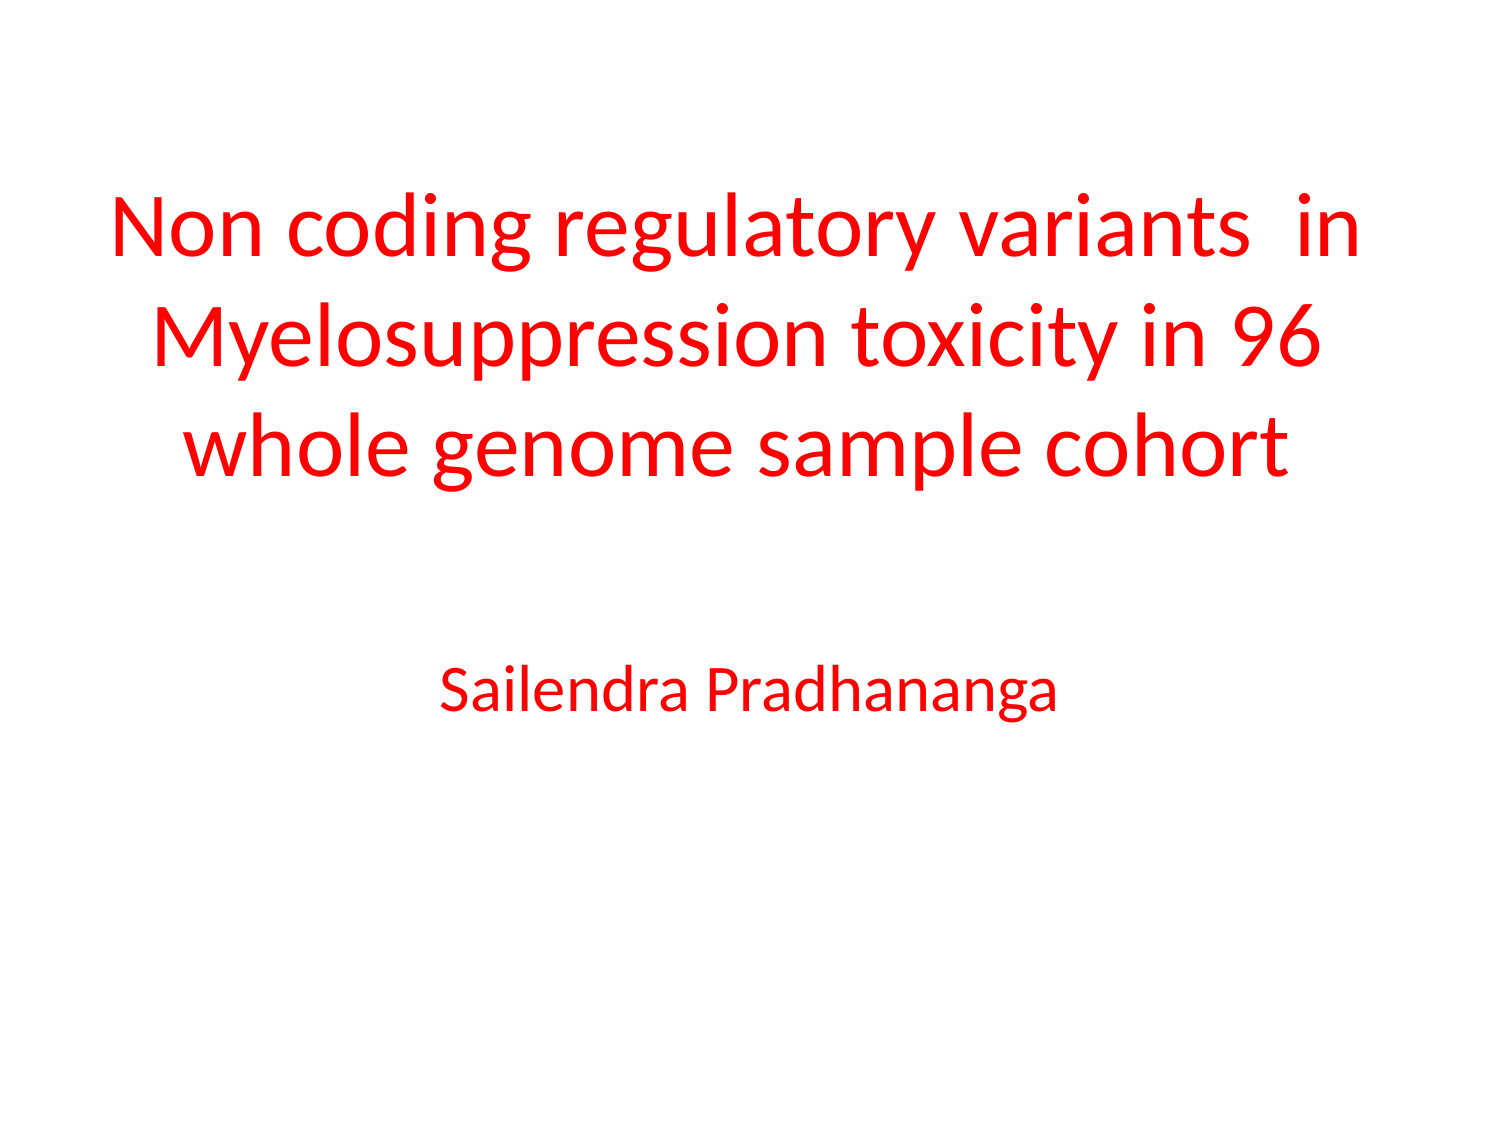

# Non coding regulatory variants  in Myelosuppression toxicity in 96 whole genome sample cohort
Sailendra Pradhananga